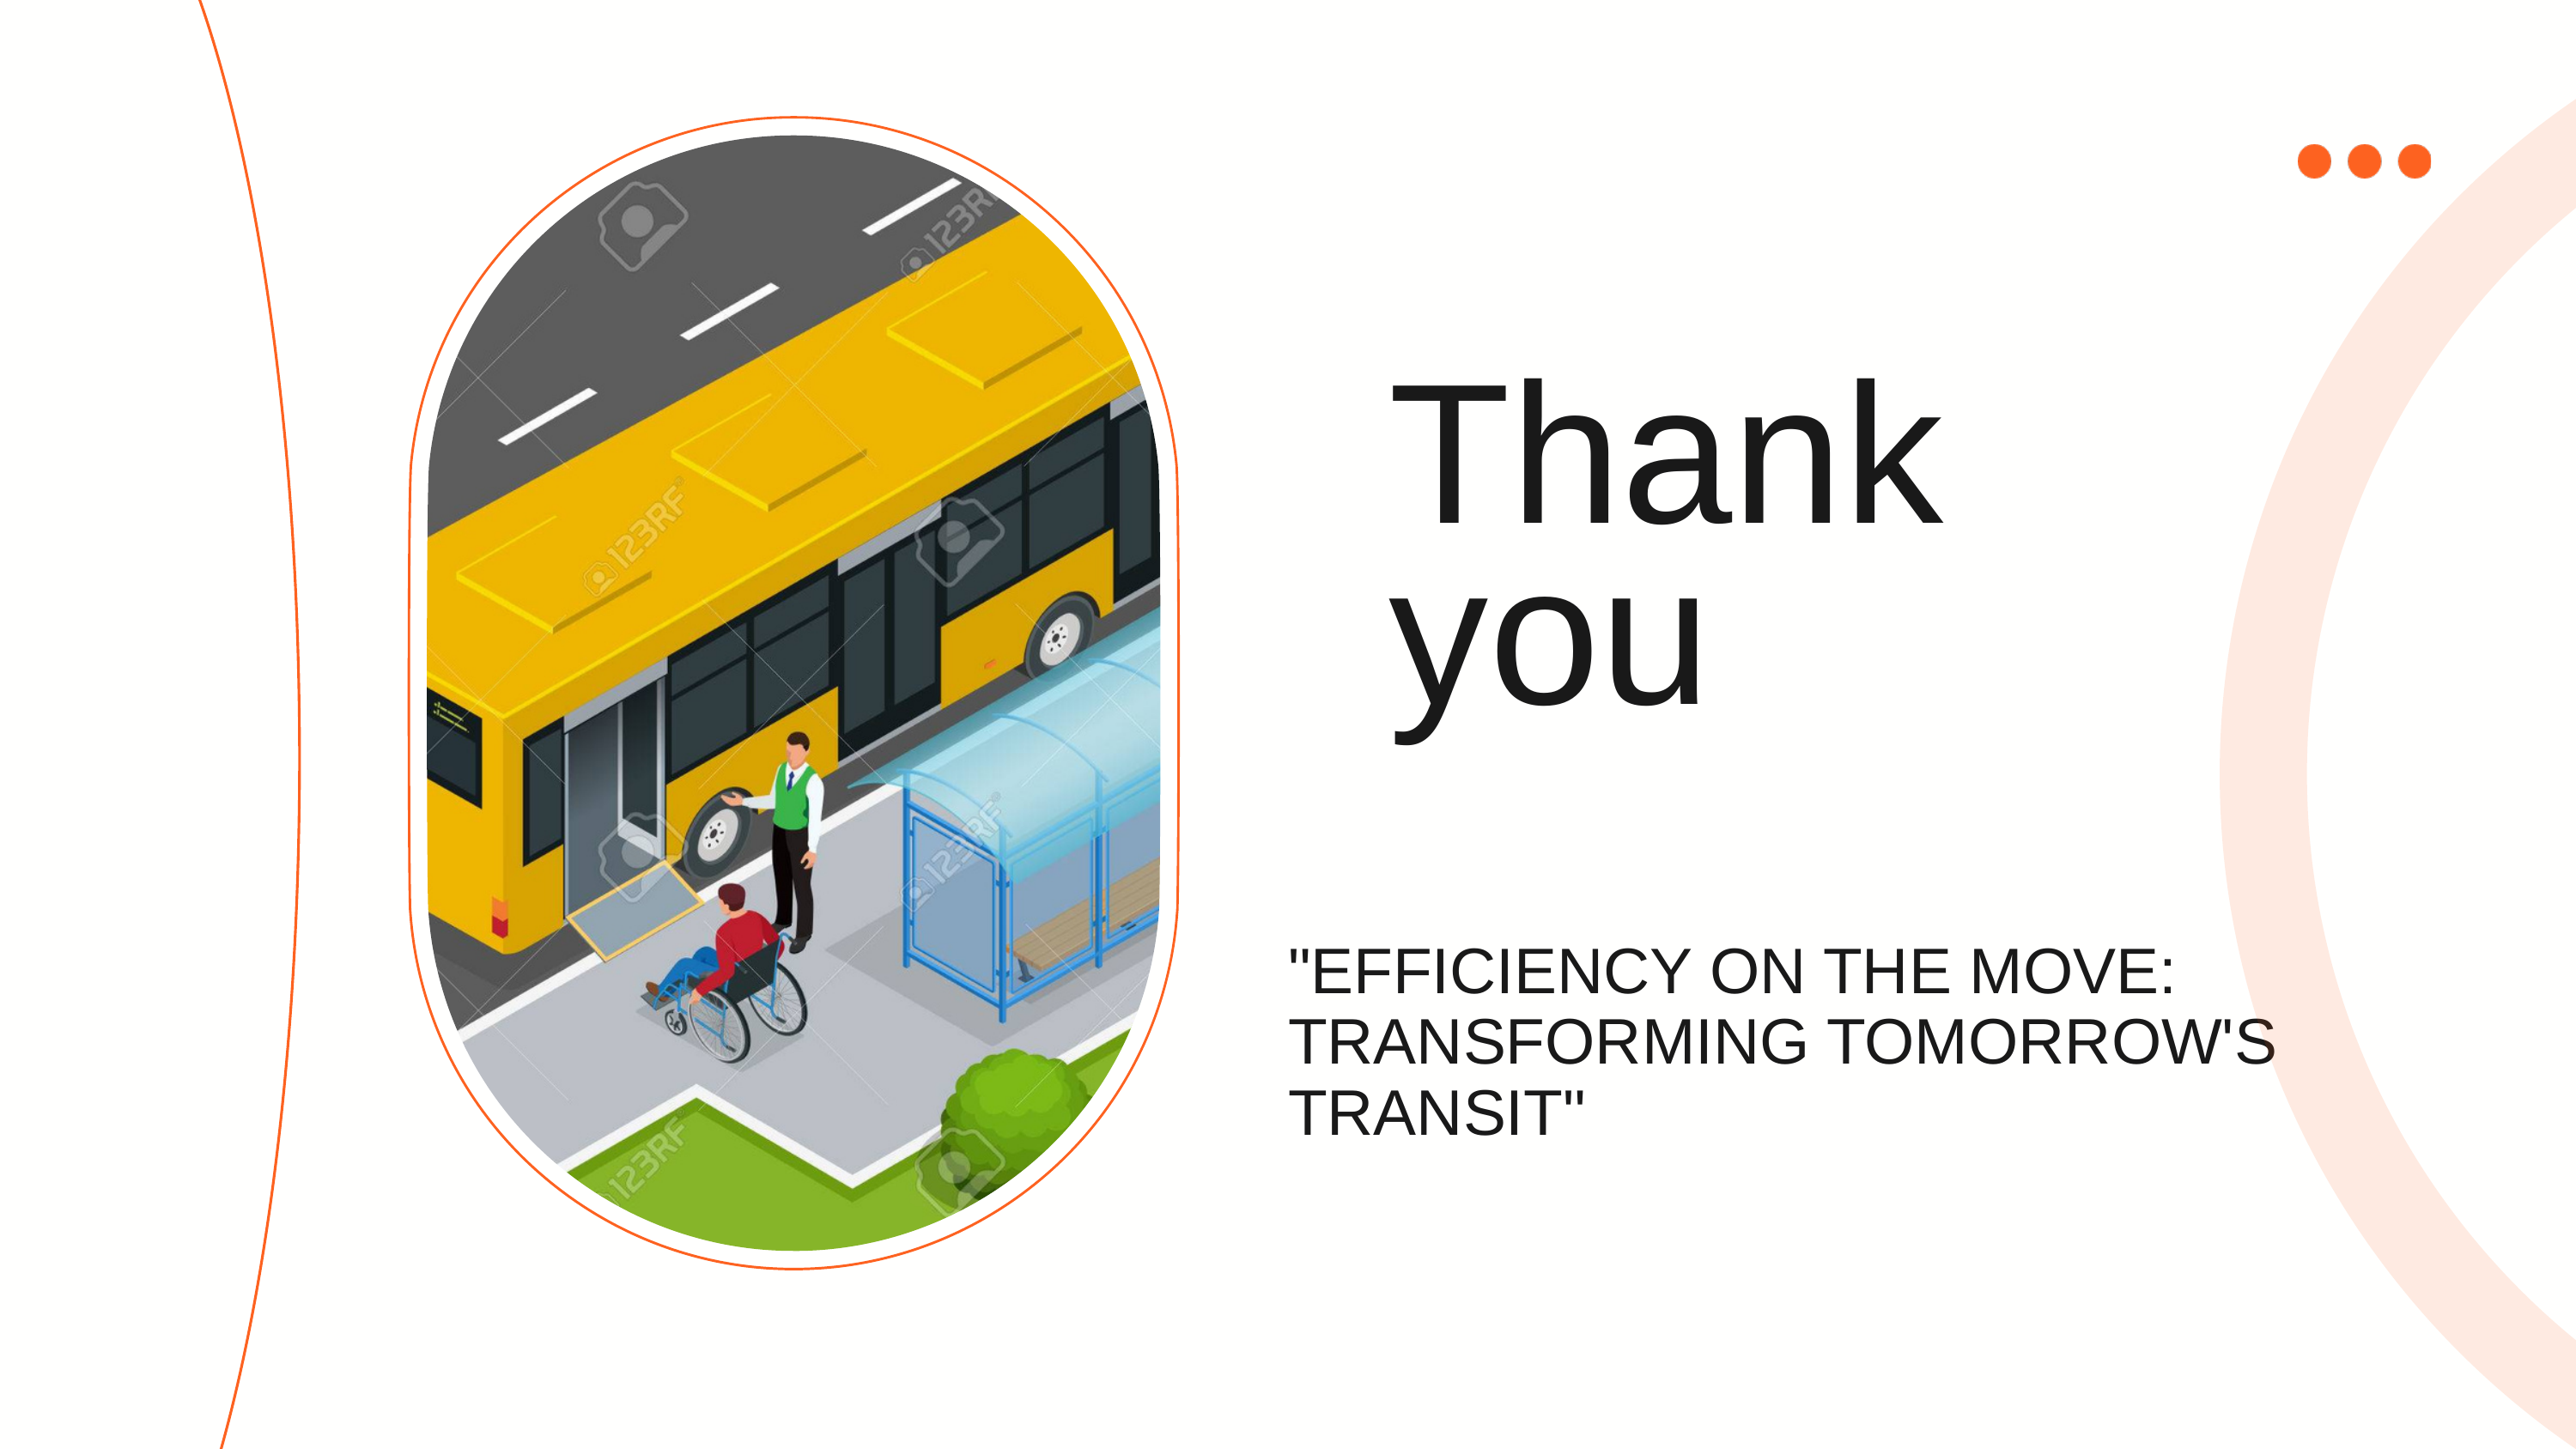

Thank you
"EFFICIENCY ON THE MOVE: TRANSFORMING TOMORROW'S TRANSIT"